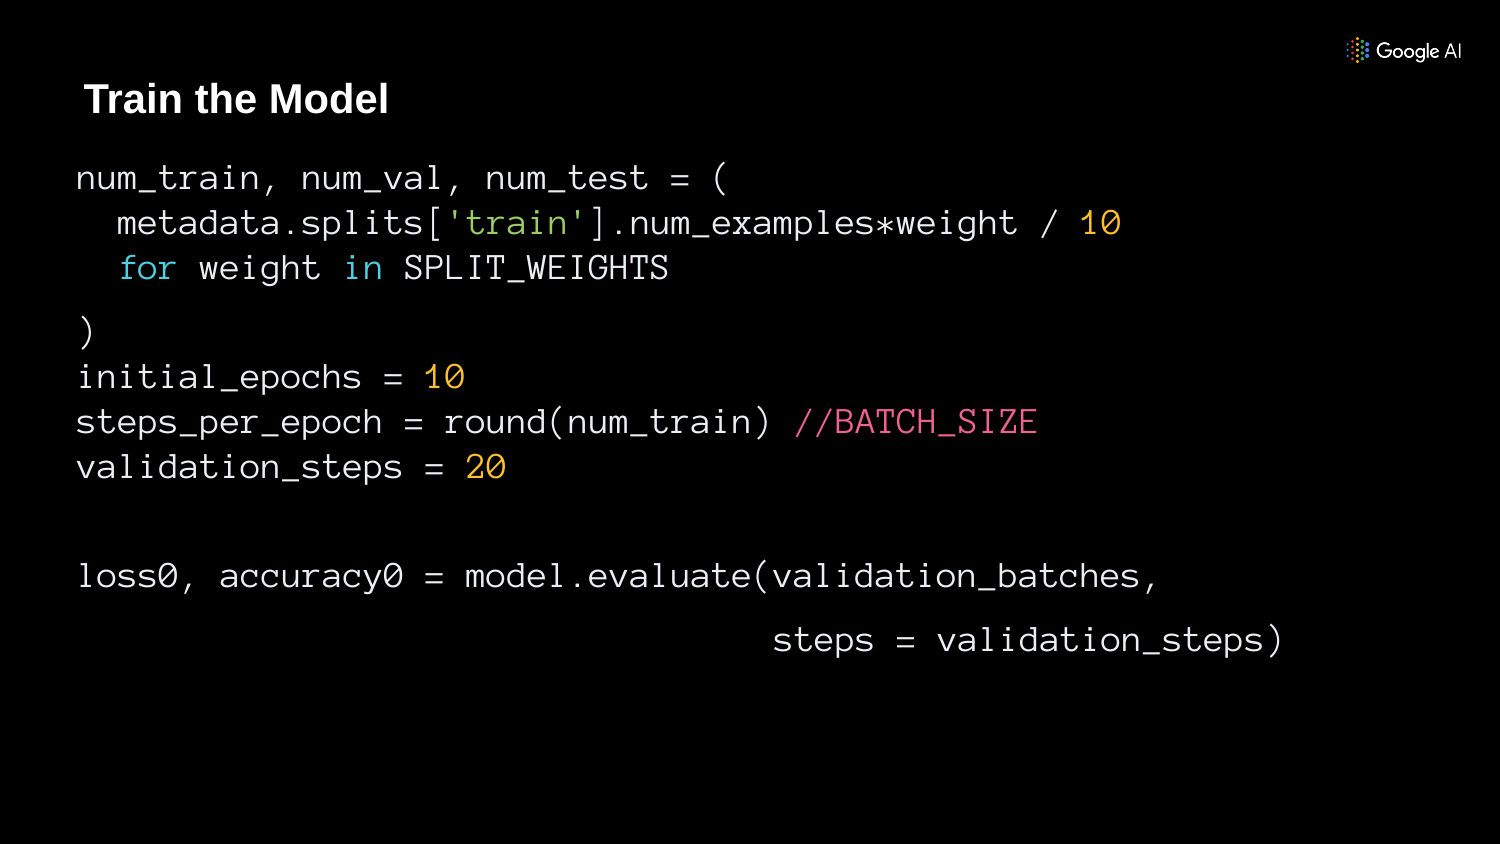

Train the Model
num_train, num_val, num_test = (
  metadata.splits['train'].num_examples*weight / 10
  for weight in SPLIT_WEIGHTS
)
initial_epochs = 10
steps_per_epoch = round(num_train) //BATCH_SIZE
validation_steps = 20

loss0, accuracy0 = model.evaluate(validation_batches,
                                  steps = validation_steps)